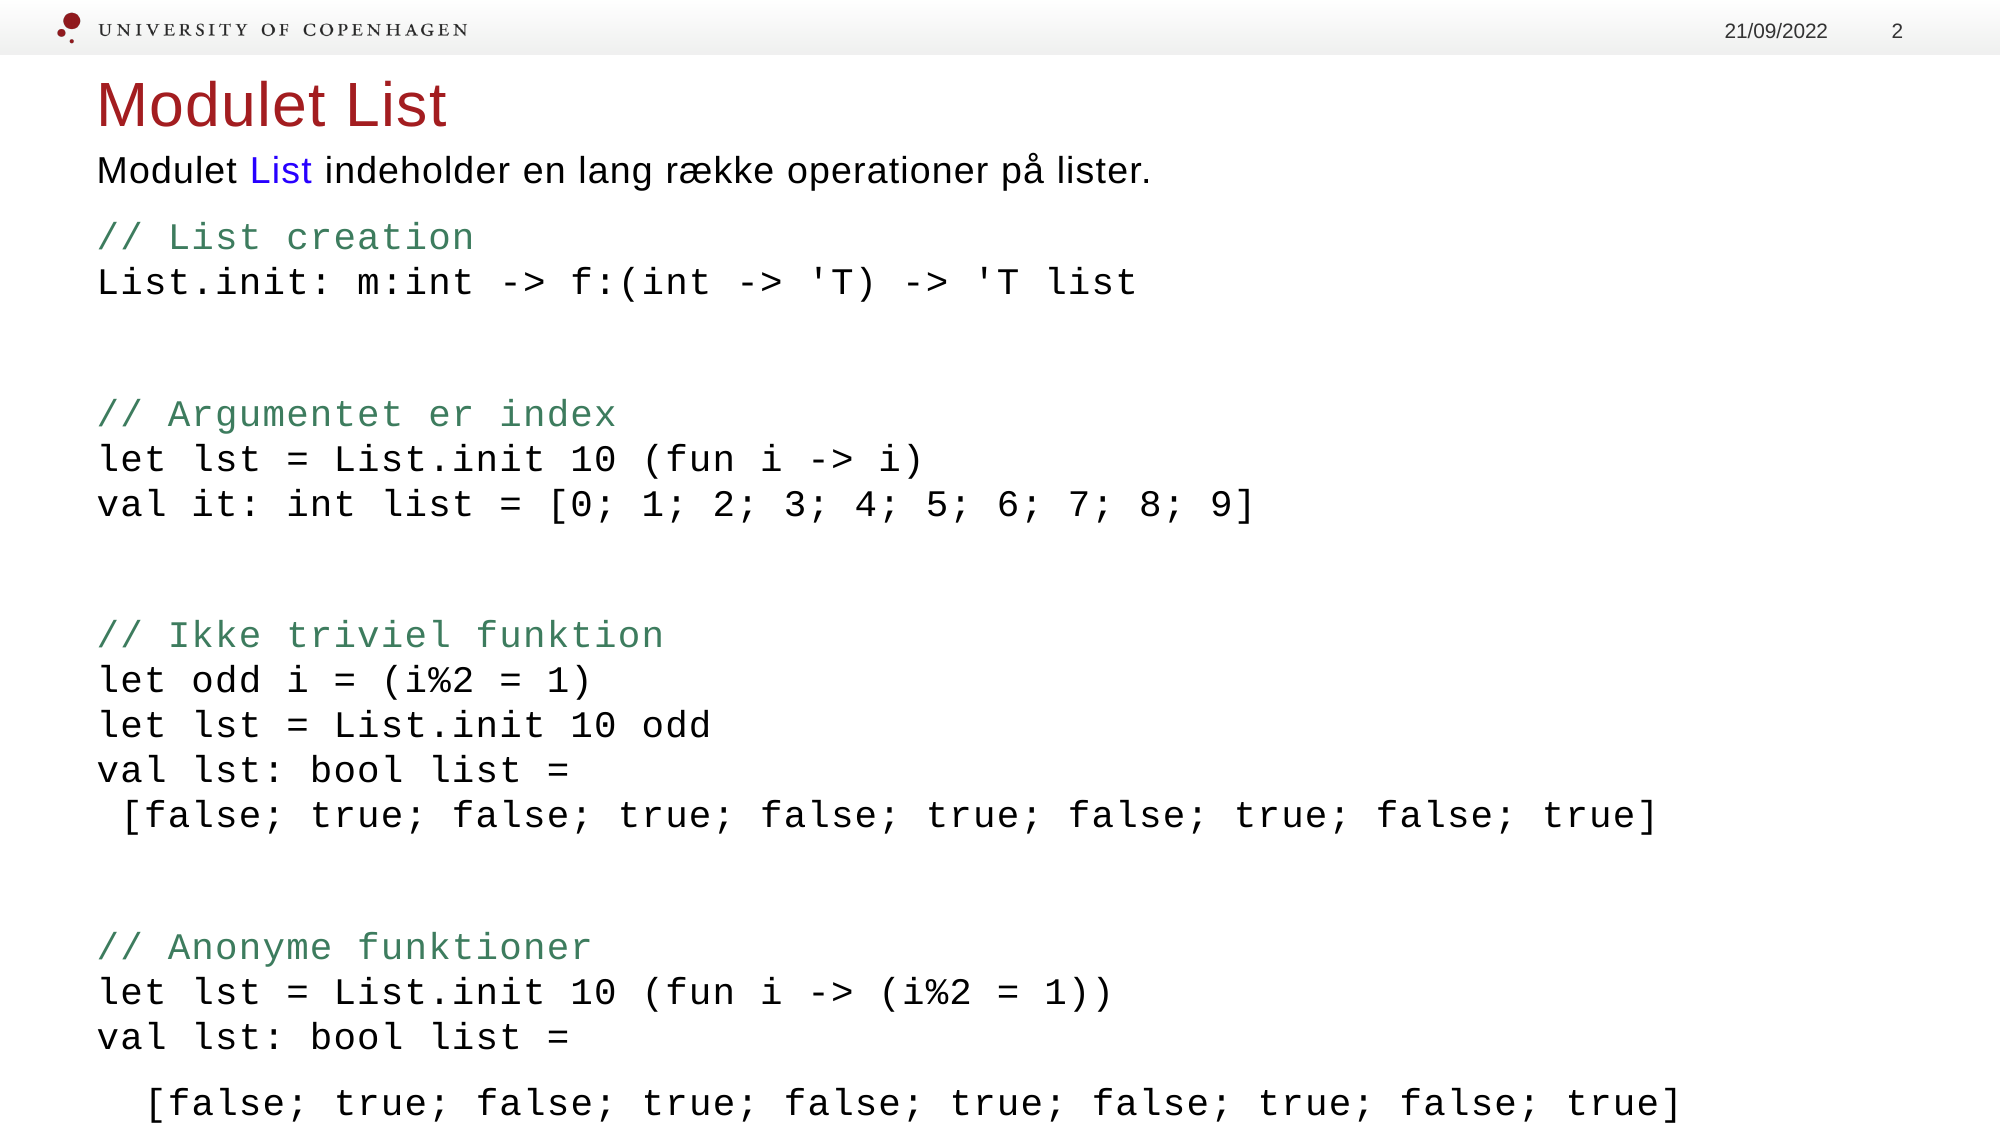

21/09/2022
2
# Modulet List
Modulet List indeholder en lang række operationer på lister.
// List creation
List.init: m:int -> f:(int -> 'T) -> 'T list

// Argumentet er index
let lst = List.init 10 (fun i -> i)
val it: int list = [0; 1; 2; 3; 4; 5; 6; 7; 8; 9]

// Ikke triviel funktion
let odd i = (i%2 = 1)
let lst = List.init 10 odd
val lst: bool list =
 [false; true; false; true; false; true; false; true; false; true]

// Anonyme funktioner
let lst = List.init 10 (fun i -> (i%2 = 1))
val lst: bool list =
  [false; true; false; true; false; true; false; true; false; true]